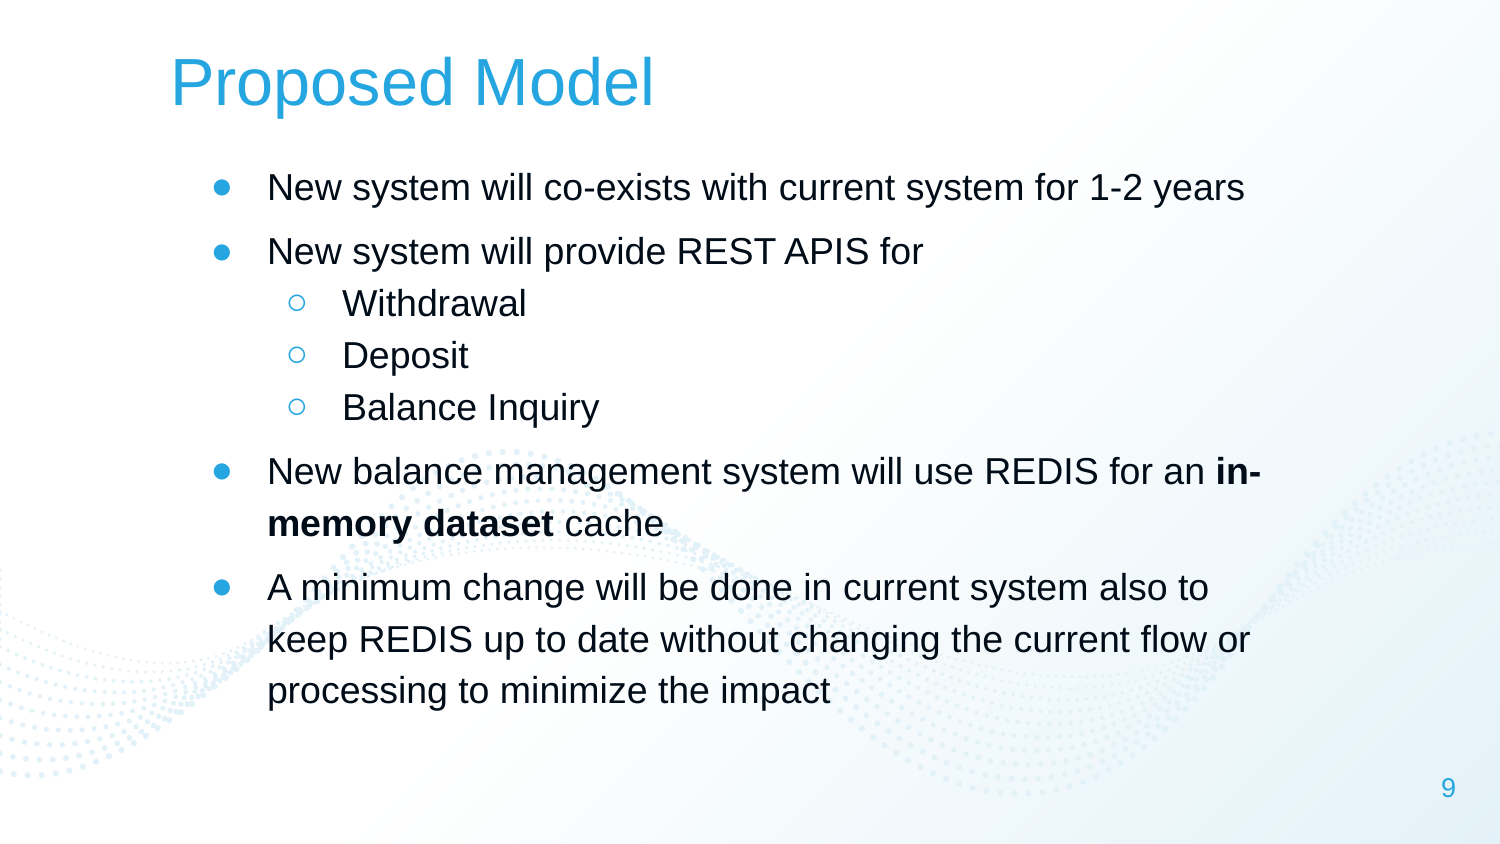

# Proposed Model
New system will co-exists with current system for 1-2 years
New system will provide REST APIS for
Withdrawal
Deposit
Balance Inquiry
New balance management system will use REDIS for an in-memory dataset cache
A minimum change will be done in current system also to keep REDIS up to date without changing the current flow or processing to minimize the impact
9